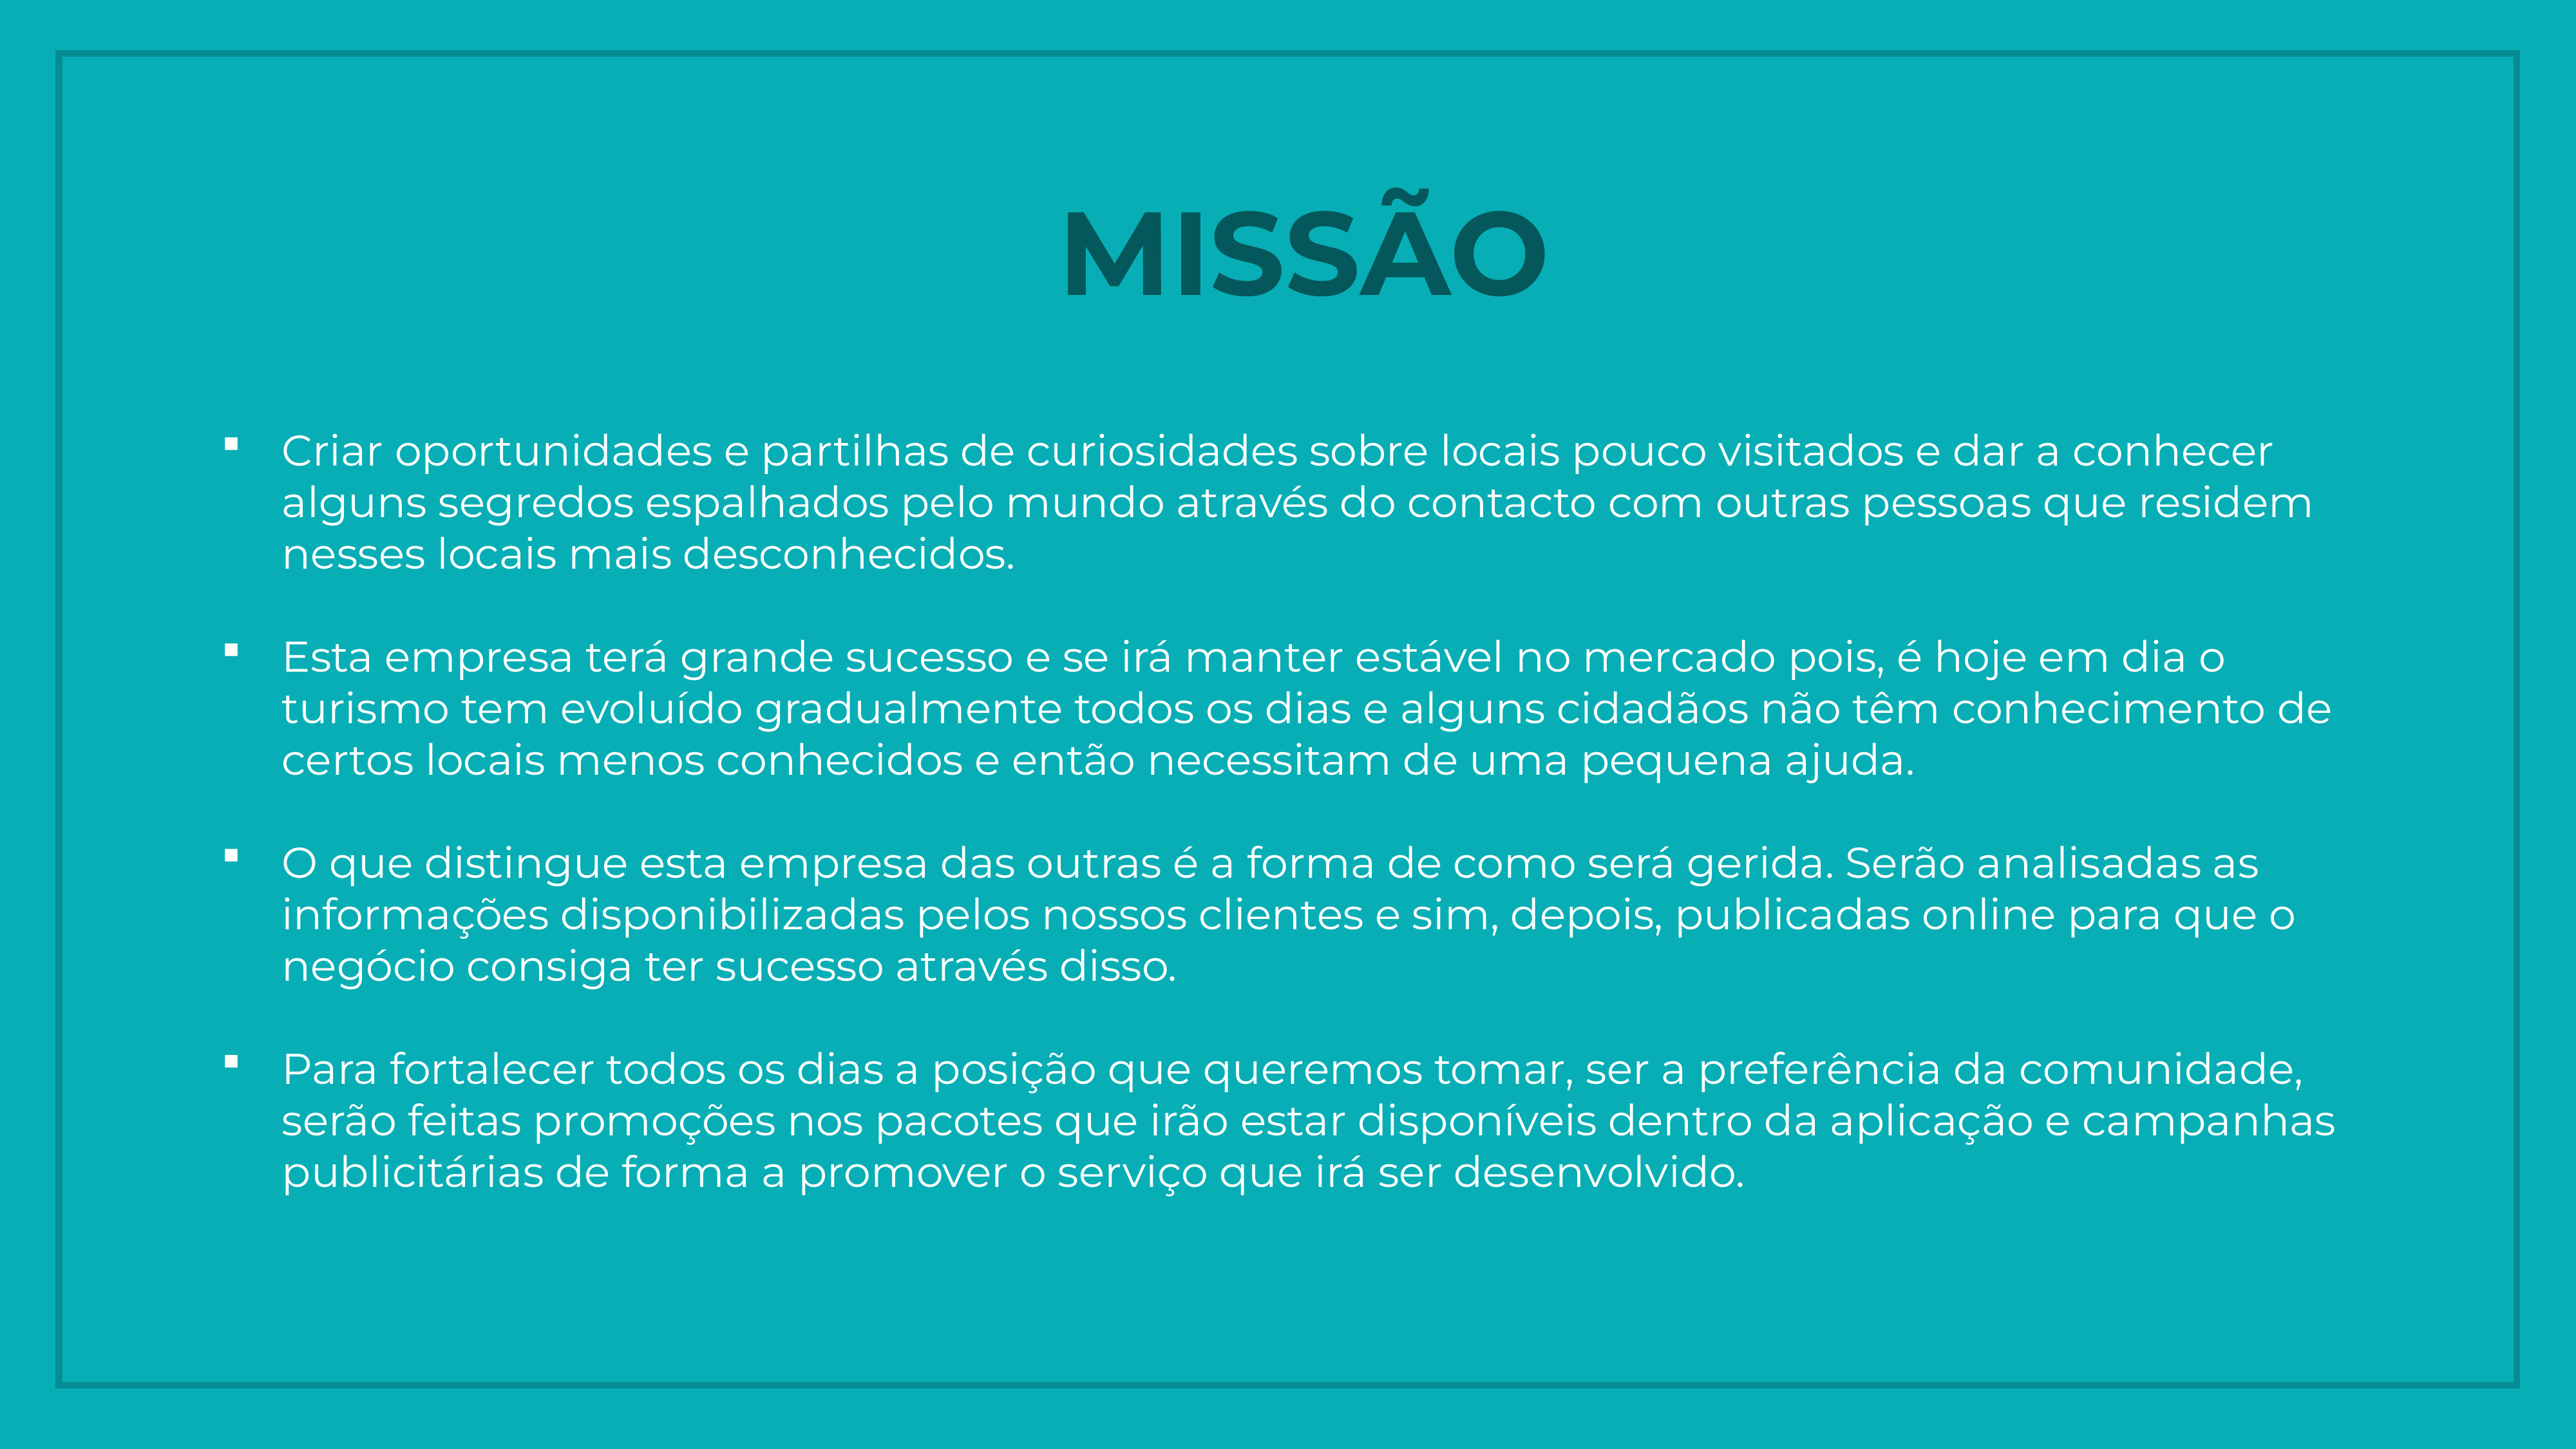

MISSÃO
Criar oportunidades e partilhas de curiosidades sobre locais pouco visitados e dar a conhecer alguns segredos espalhados pelo mundo através do contacto com outras pessoas que residem nesses locais mais desconhecidos.

Esta empresa terá grande sucesso e se irá manter estável no mercado pois, é hoje em dia o turismo tem evoluído gradualmente todos os dias e alguns cidadãos não têm conhecimento de certos locais menos conhecidos e então necessitam de uma pequena ajuda.

O que distingue esta empresa das outras é a forma de como será gerida. Serão analisadas as informações disponibilizadas pelos nossos clientes e sim, depois, publicadas online para que o negócio consiga ter sucesso através disso.

Para fortalecer todos os dias a posição que queremos tomar, ser a preferência da comunidade, serão feitas promoções nos pacotes que irão estar disponíveis dentro da aplicação e campanhas publicitárias de forma a promover o serviço que irá ser desenvolvido.